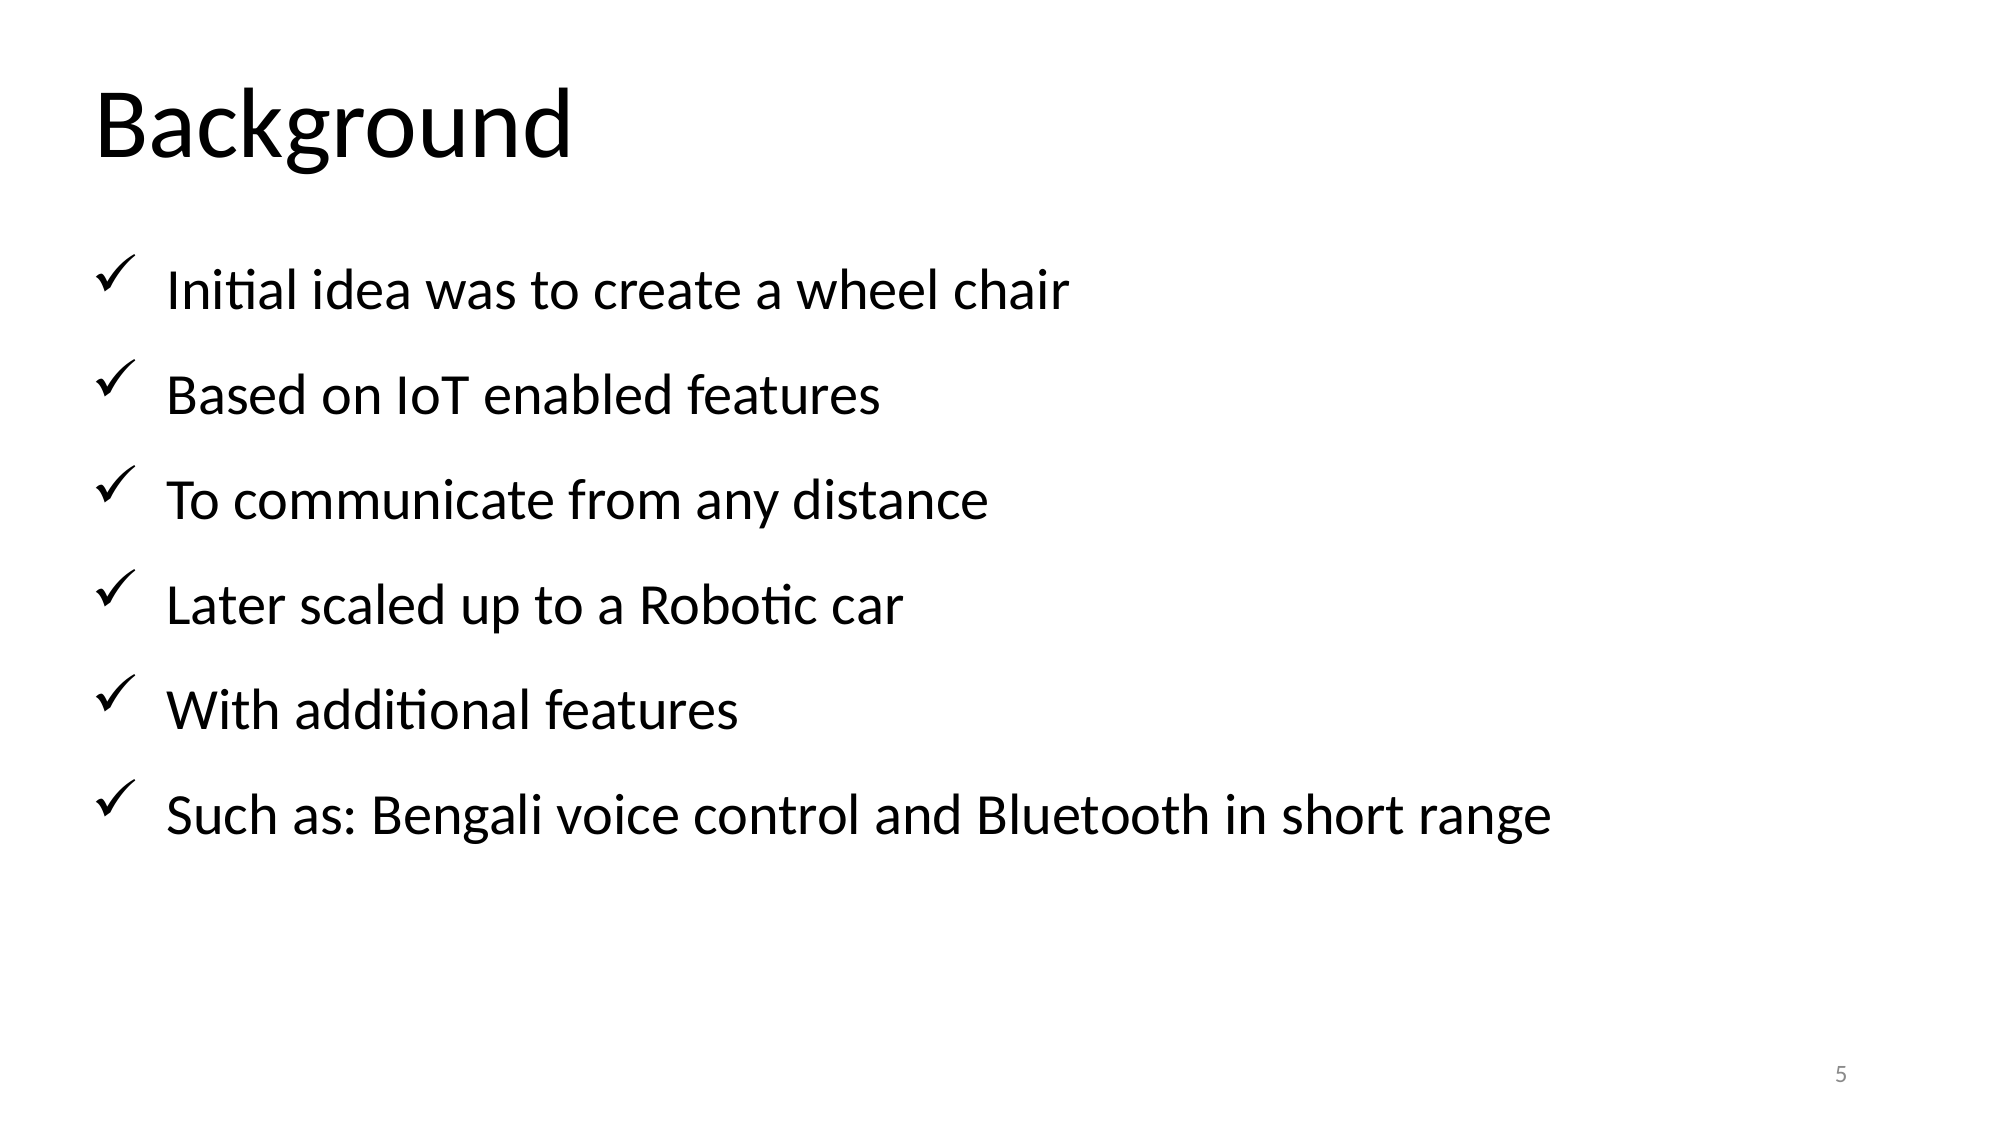

Background
Initial idea was to create a wheel chair
Based on IoT enabled features
To communicate from any distance
Later scaled up to a Robotic car
With additional features
Such as: Bengali voice control and Bluetooth in short range
5